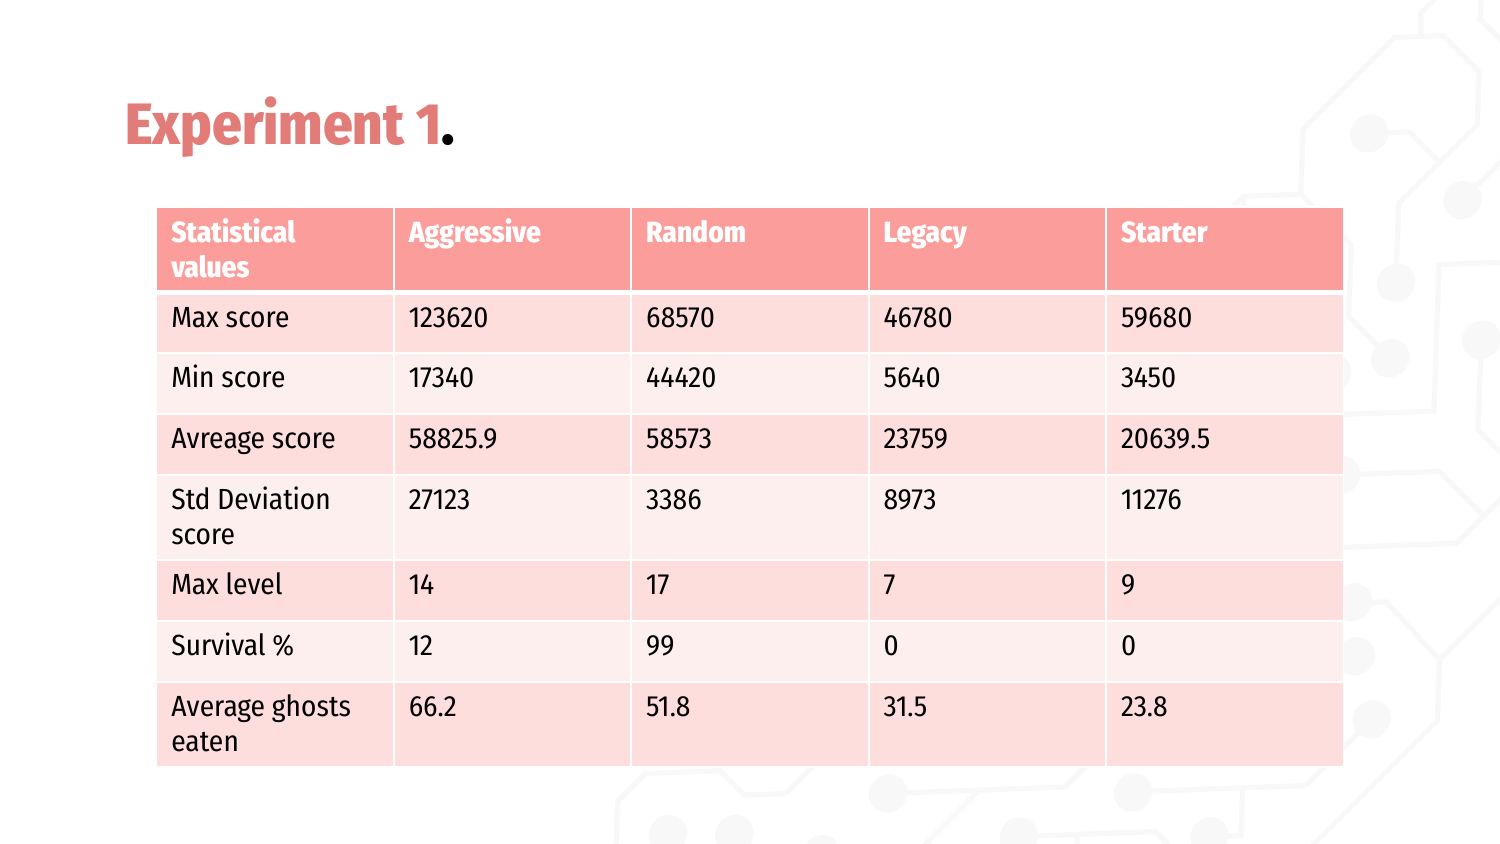

# Experiment 1.
| Statistical values | Aggressive | Random | Legacy | Starter |
| --- | --- | --- | --- | --- |
| Max score | 123620 | 68570 | 46780 | 59680 |
| Min score | 17340 | 44420 | 5640 | 3450 |
| Avreage score | 58825.9 | 58573 | 23759 | 20639.5 |
| Std Deviation score | 27123 | 3386 | 8973 | 11276 |
| Max level | 14 | 17 | 7 | 9 |
| Survival % | 12 | 99 | 0 | 0 |
| Average ghosts eaten | 66.2 | 51.8 | 31.5 | 23.8 |